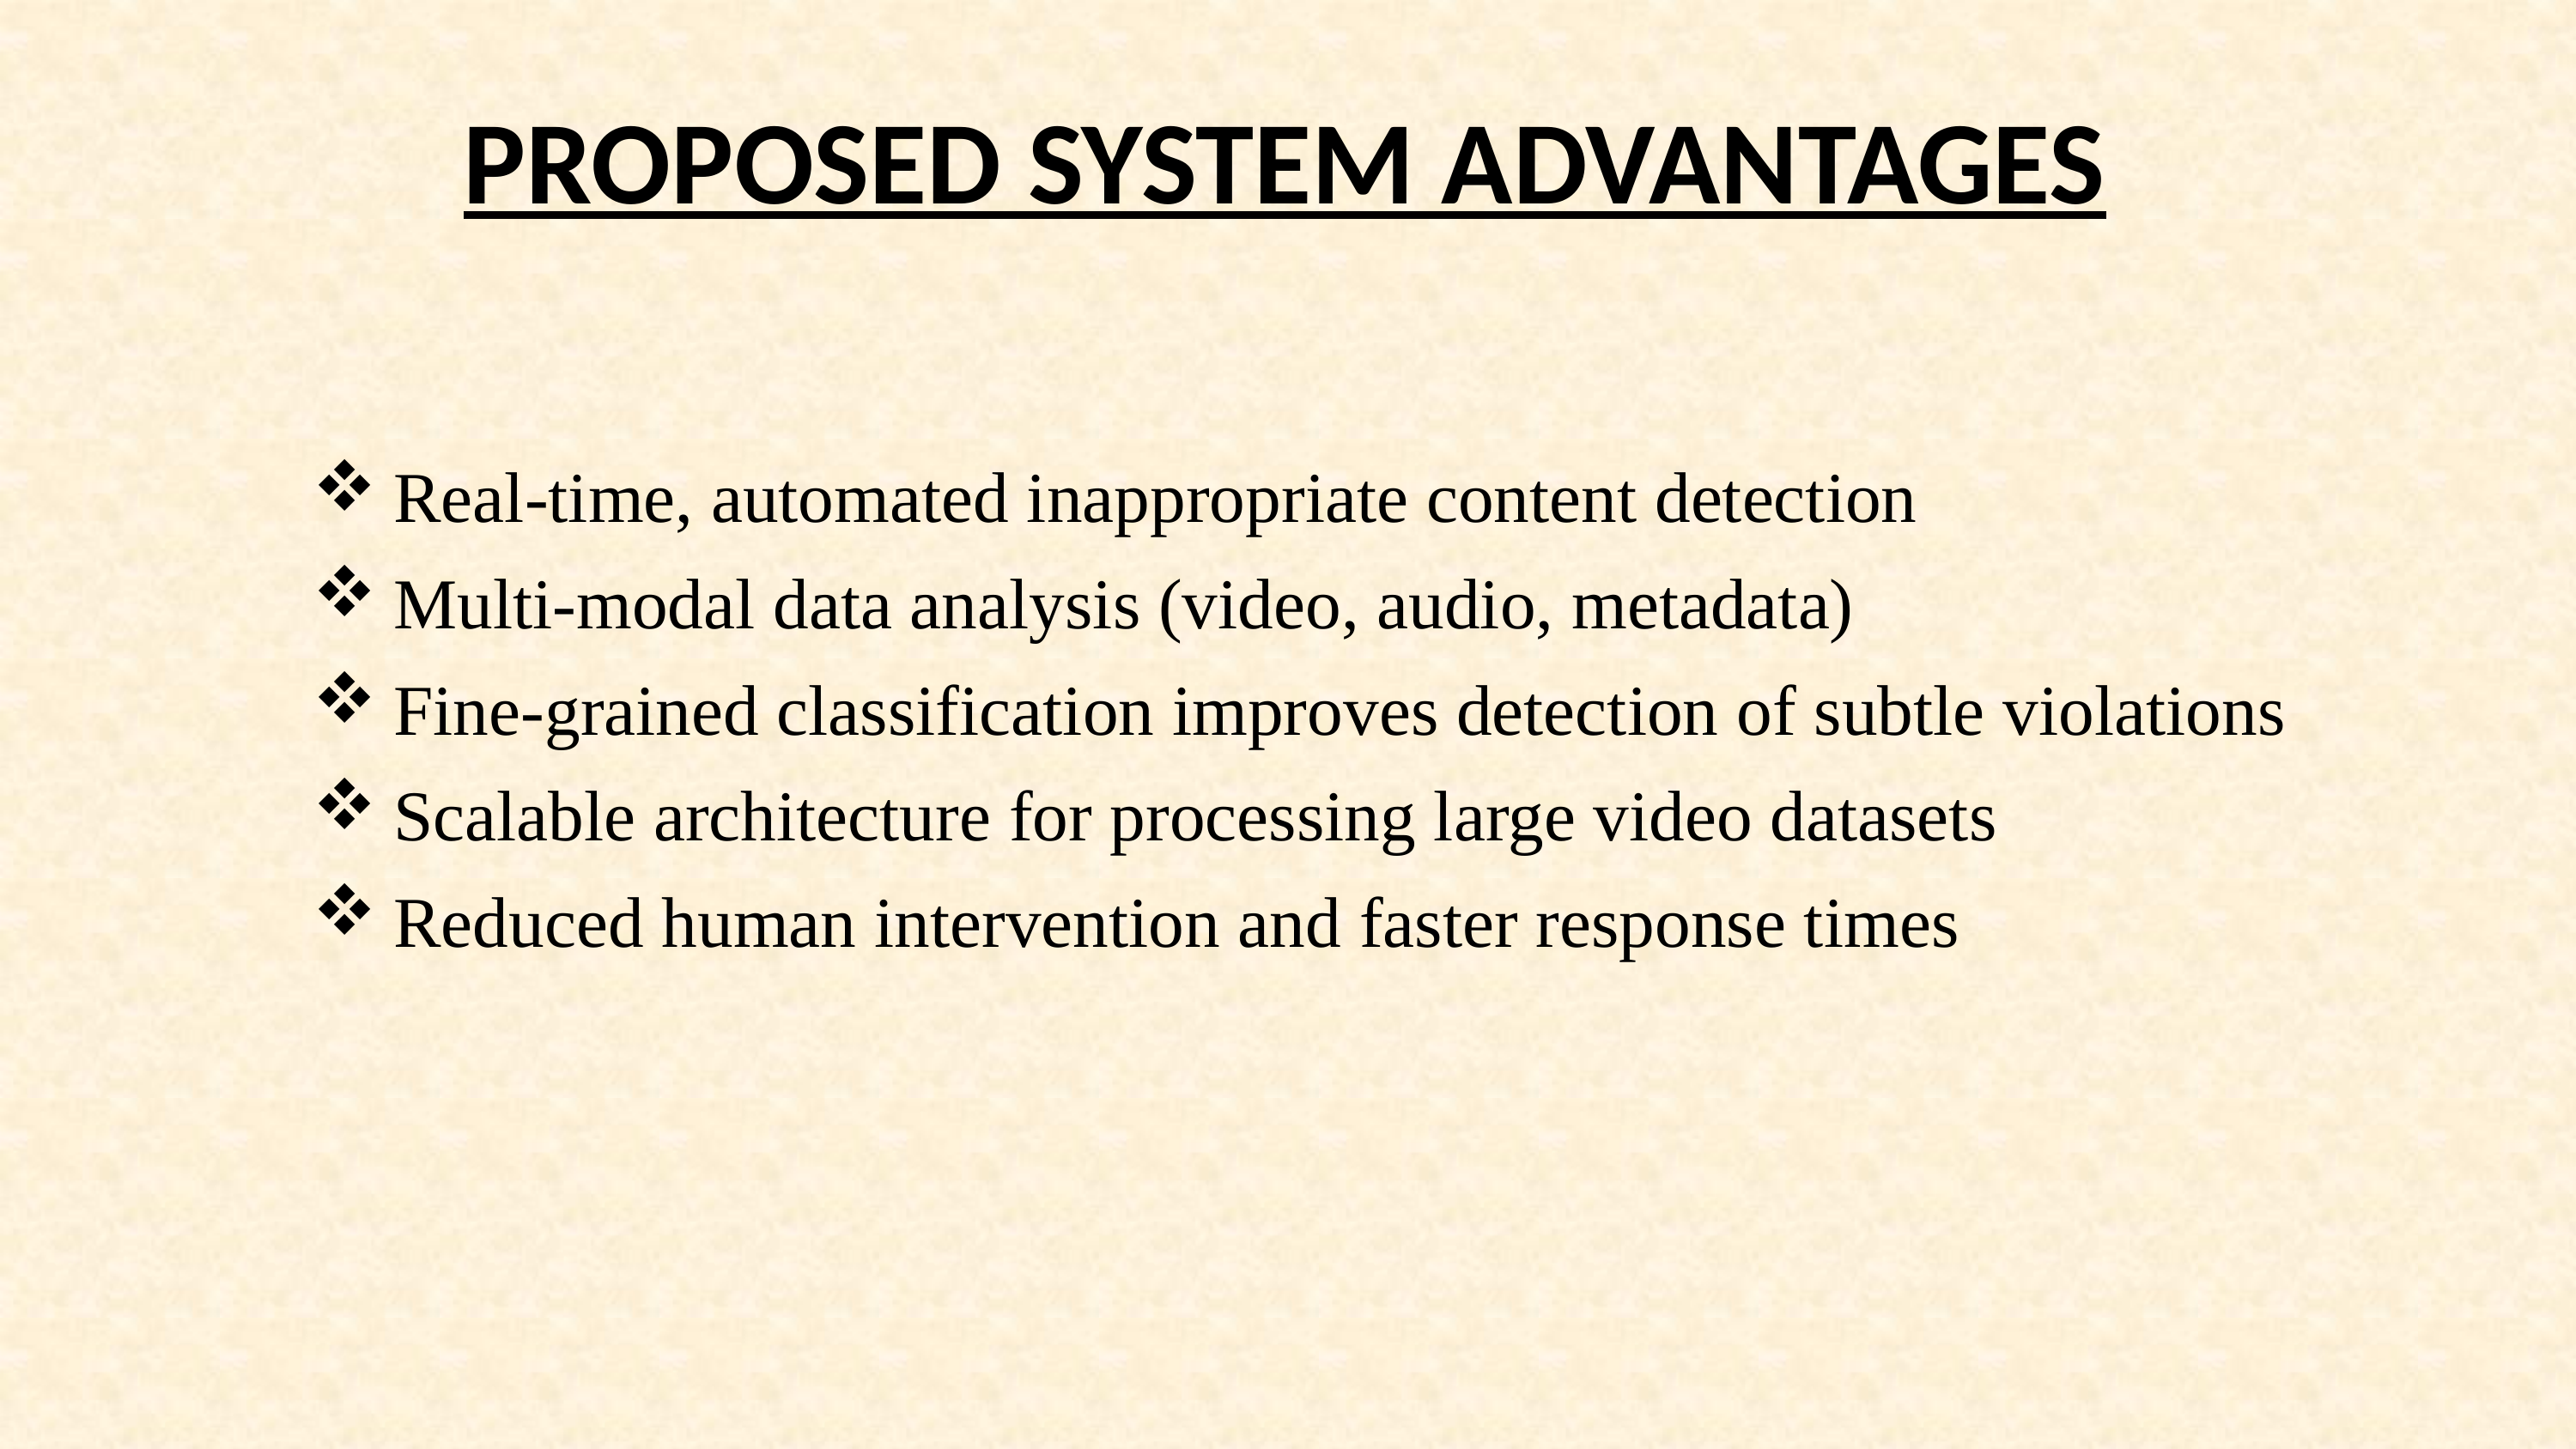

PROPOSED SYSTEM ADVANTAGES

Real-time, automated inappropriate content detection
Multi-modal data analysis (video, audio, metadata)
Fine-grained classification improves detection of subtle violations
Scalable architecture for processing large video datasets
Reduced human intervention and faster response times